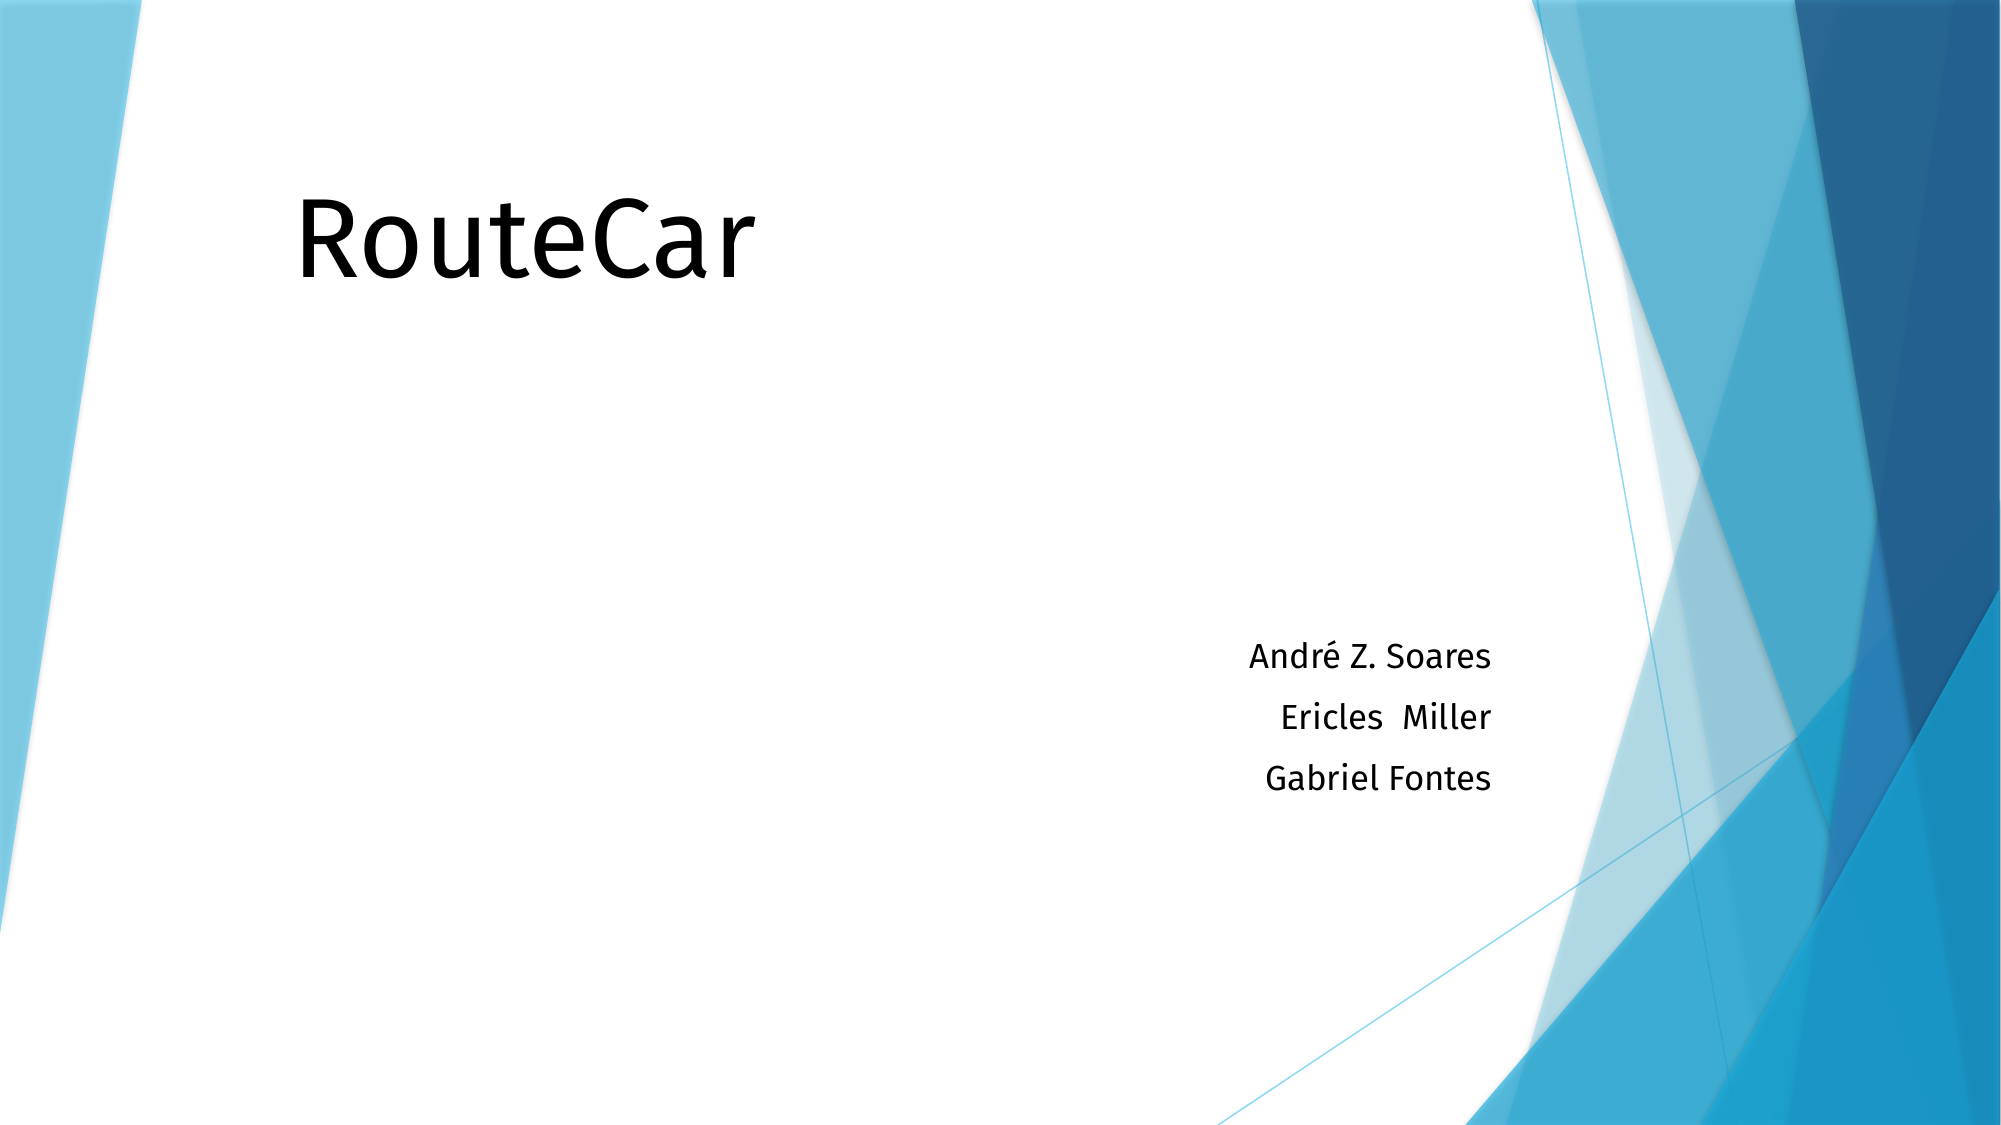

# RouteCar
André Z. Soares
Ericles  Miller
Gabriel Fontes